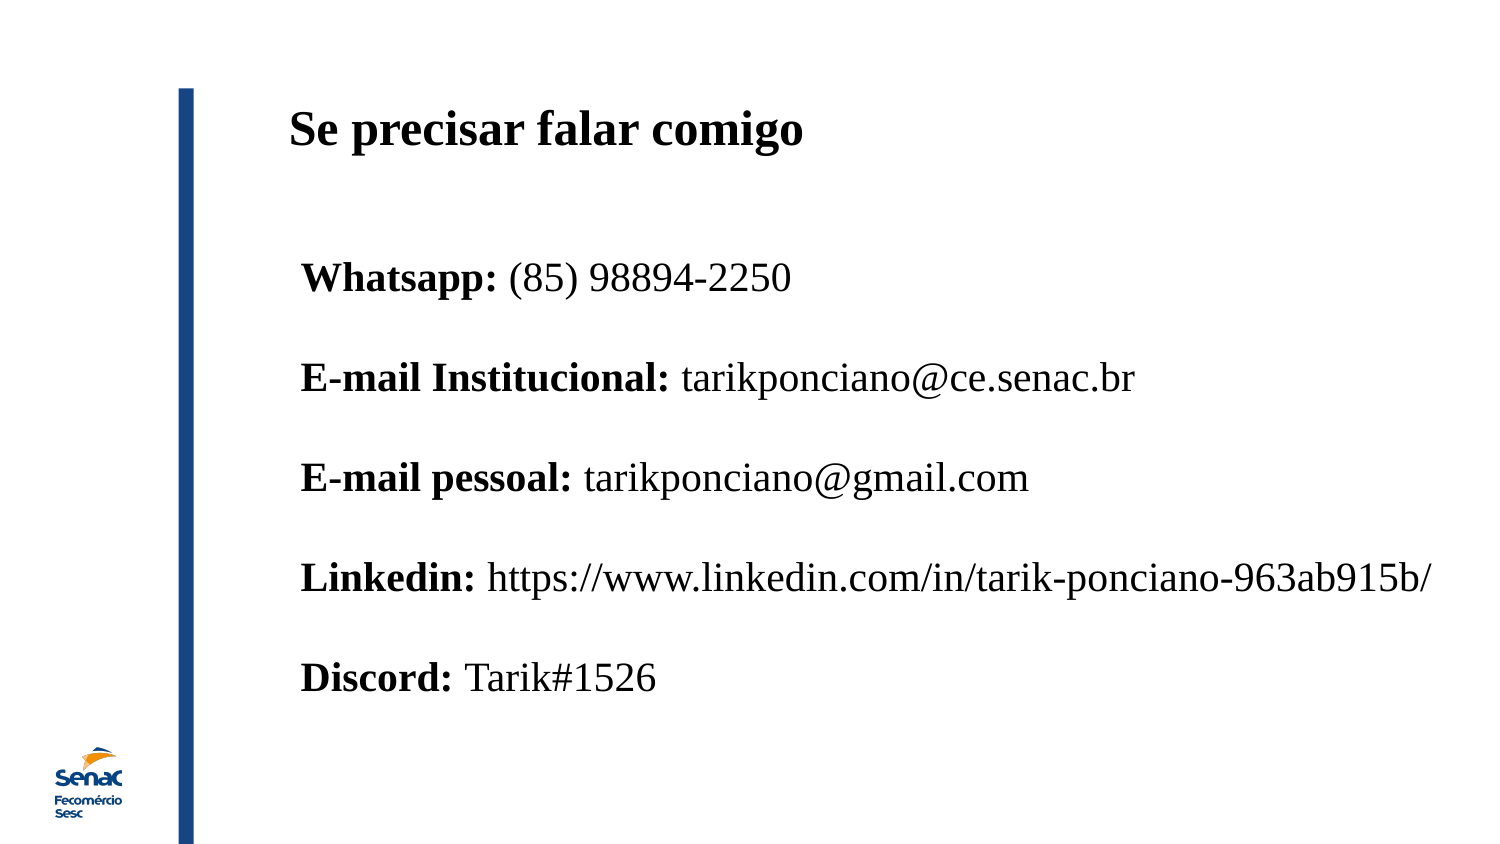

Se precisar falar comigo
Whatsapp: (85) 98894-2250

E-mail Institucional: tarikponciano@ce.senac.br

E-mail pessoal: tarikponciano@gmail.com

Linkedin: https://www.linkedin.com/in/tarik-ponciano-963ab915b/

Discord: Tarik#1526